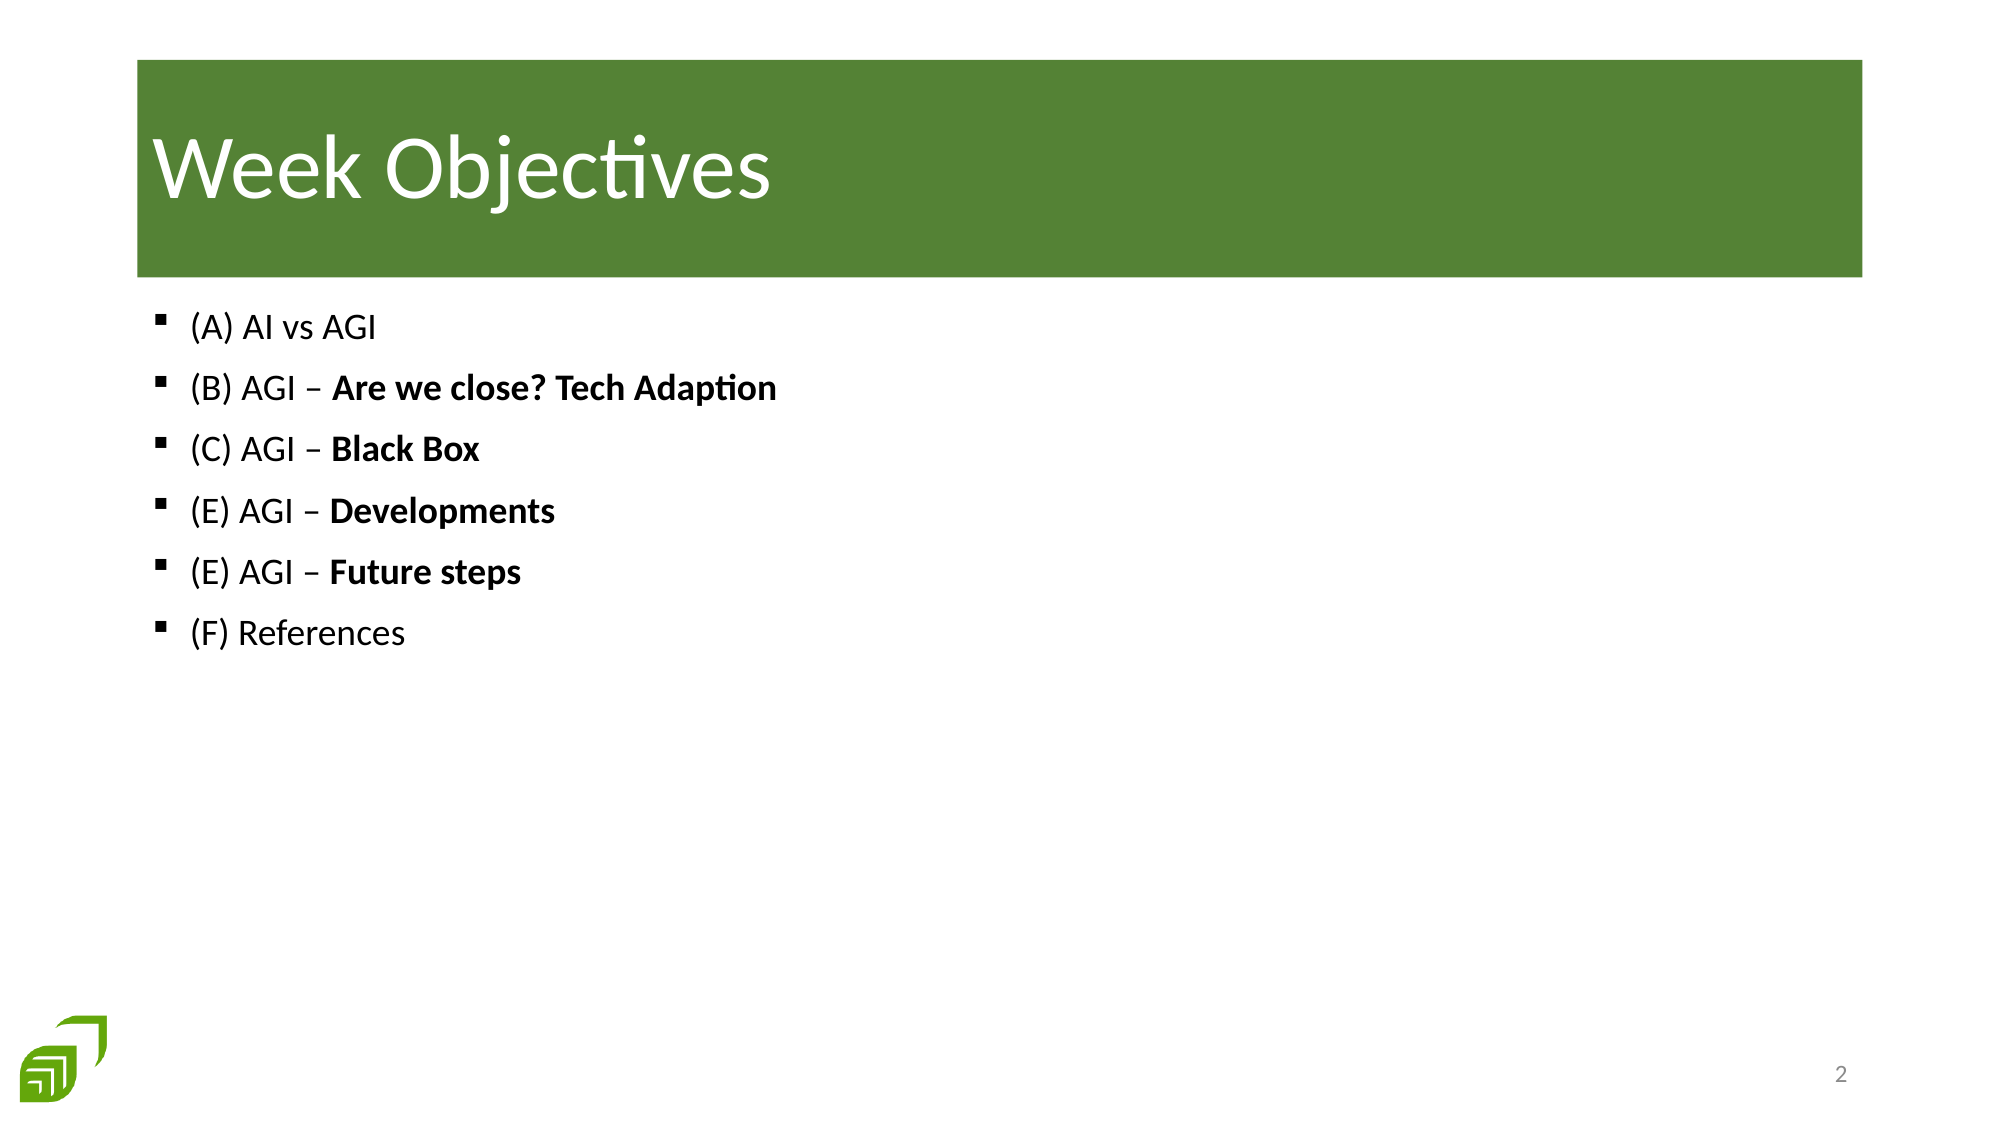

# Week Objectives
(A) AI vs AGI
(B) AGI – Are we close? Tech Adaption
(C) AGI – Black Box
(E) AGI – Developments
(E) AGI – Future steps
(F) References
2